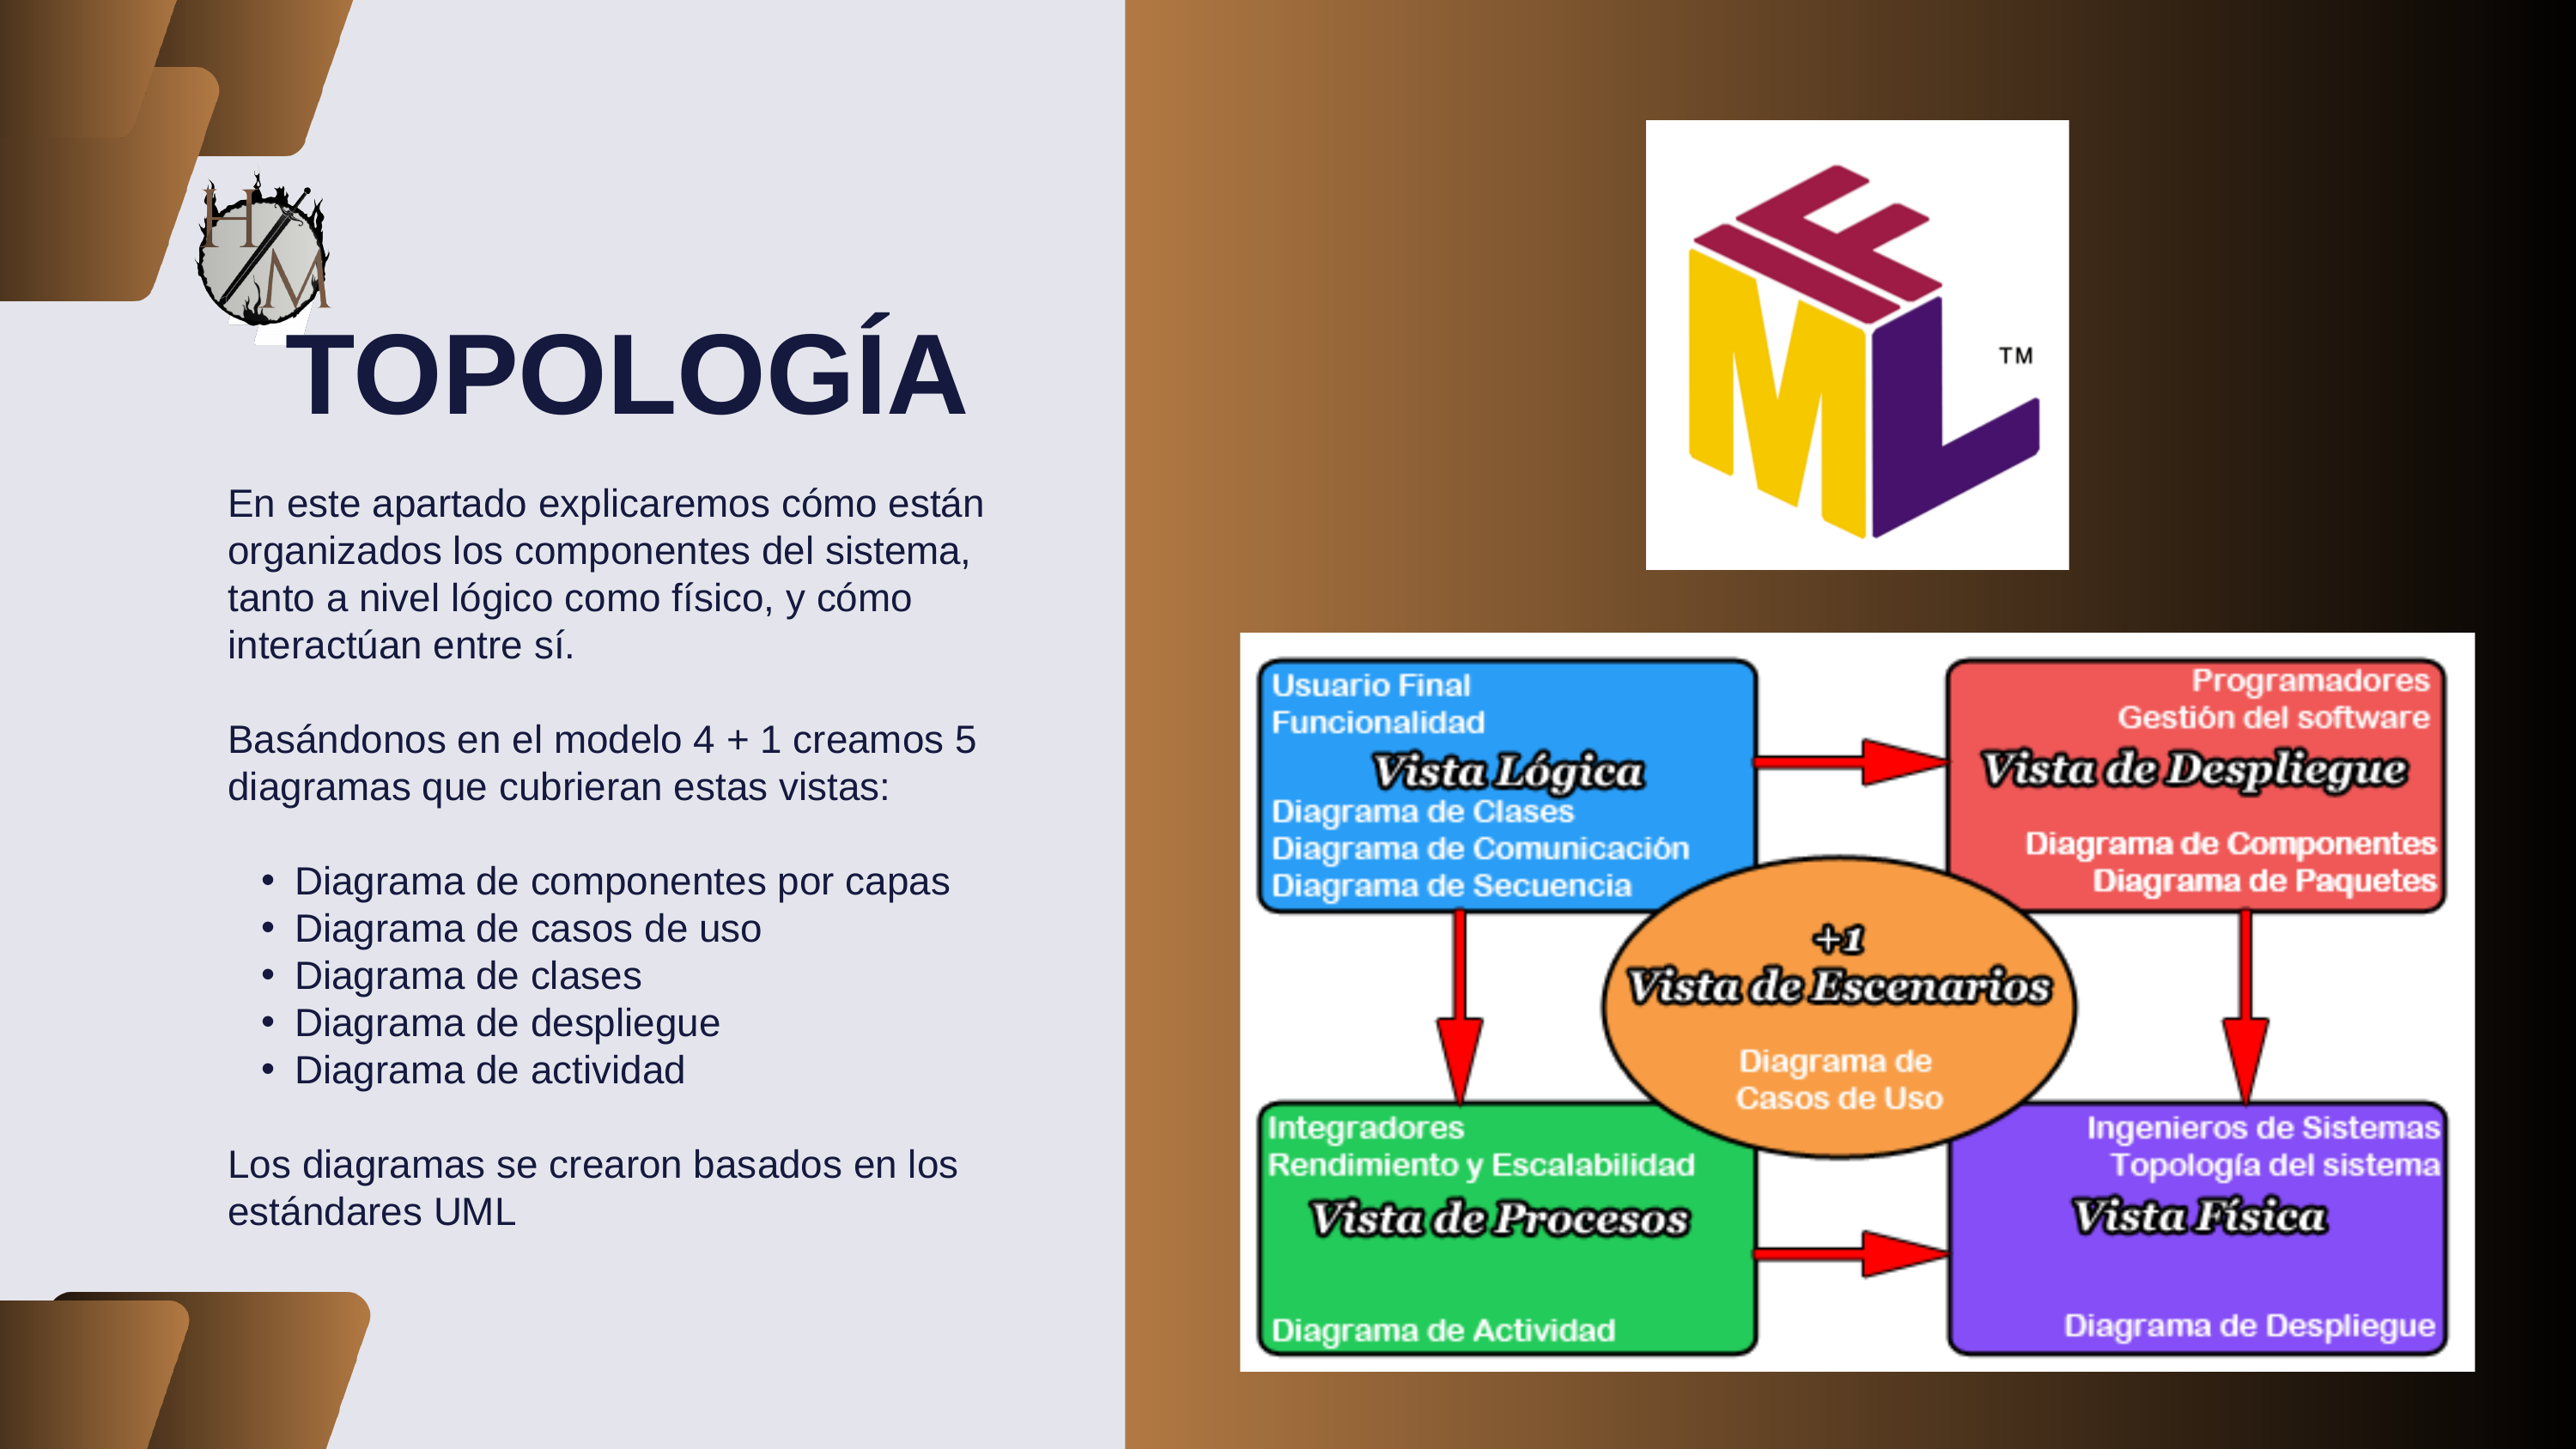

TOPOLOGÍA
En este apartado explicaremos cómo están organizados los componentes del sistema, tanto a nivel lógico como físico, y cómo interactúan entre sí.

Basándonos en el modelo 4 + 1 creamos 5 diagramas que cubrieran estas vistas:

Diagrama de componentes por capas
Diagrama de casos de uso
Diagrama de clases
Diagrama de despliegue
Diagrama de actividad

Los diagramas se crearon basados en los estándares UML